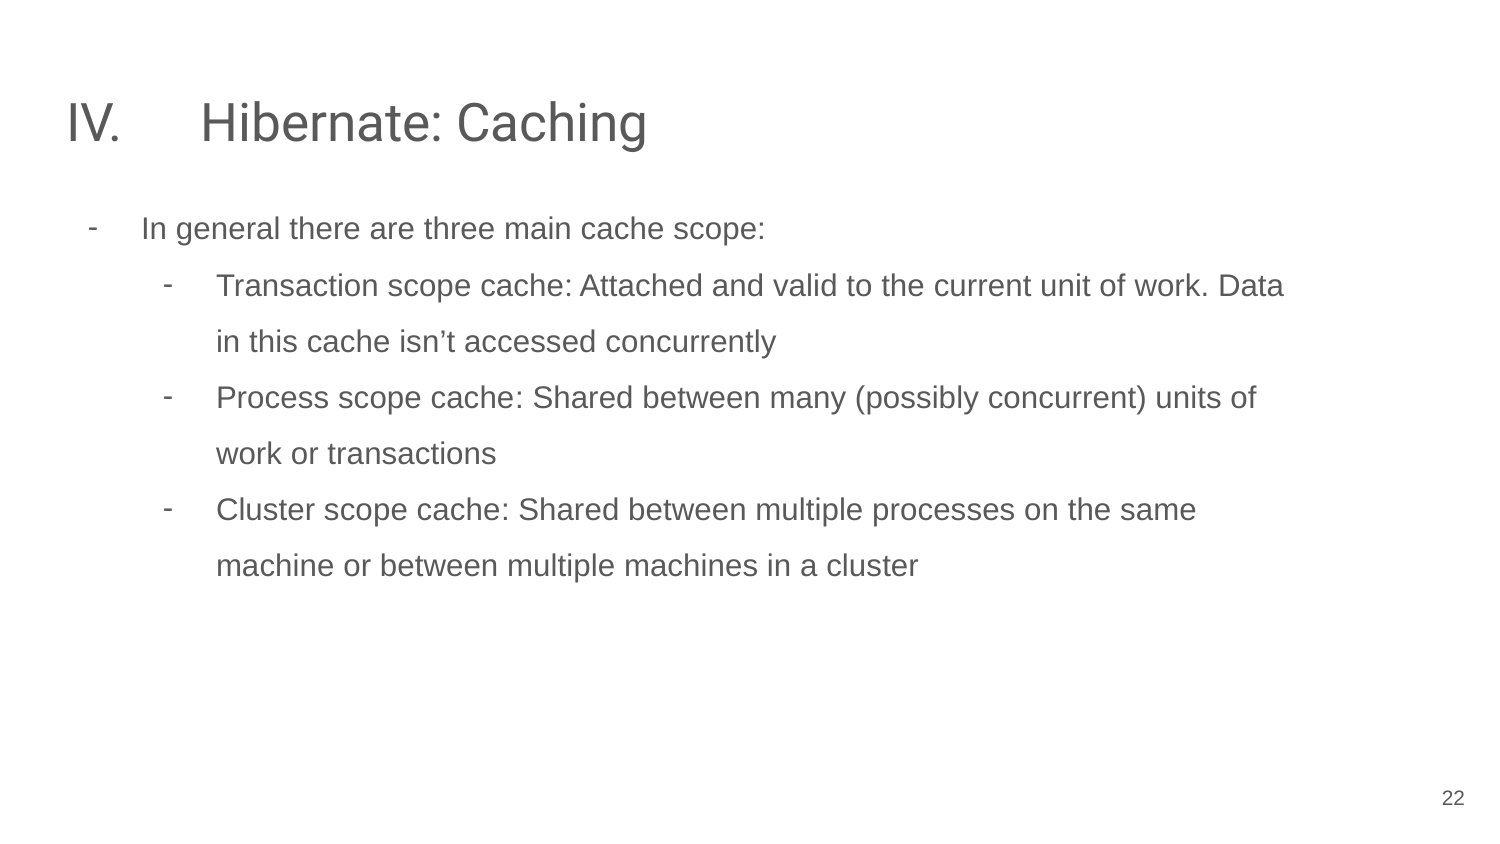

# IV.	 Hibernate: Caching
In general there are three main cache scope:
Transaction scope cache: Attached and valid to the current unit of work. Data in this cache isn’t accessed concurrently
Process scope cache: Shared between many (possibly concurrent) units of work or transactions
Cluster scope cache: Shared between multiple processes on the same machine or between multiple machines in a cluster
22